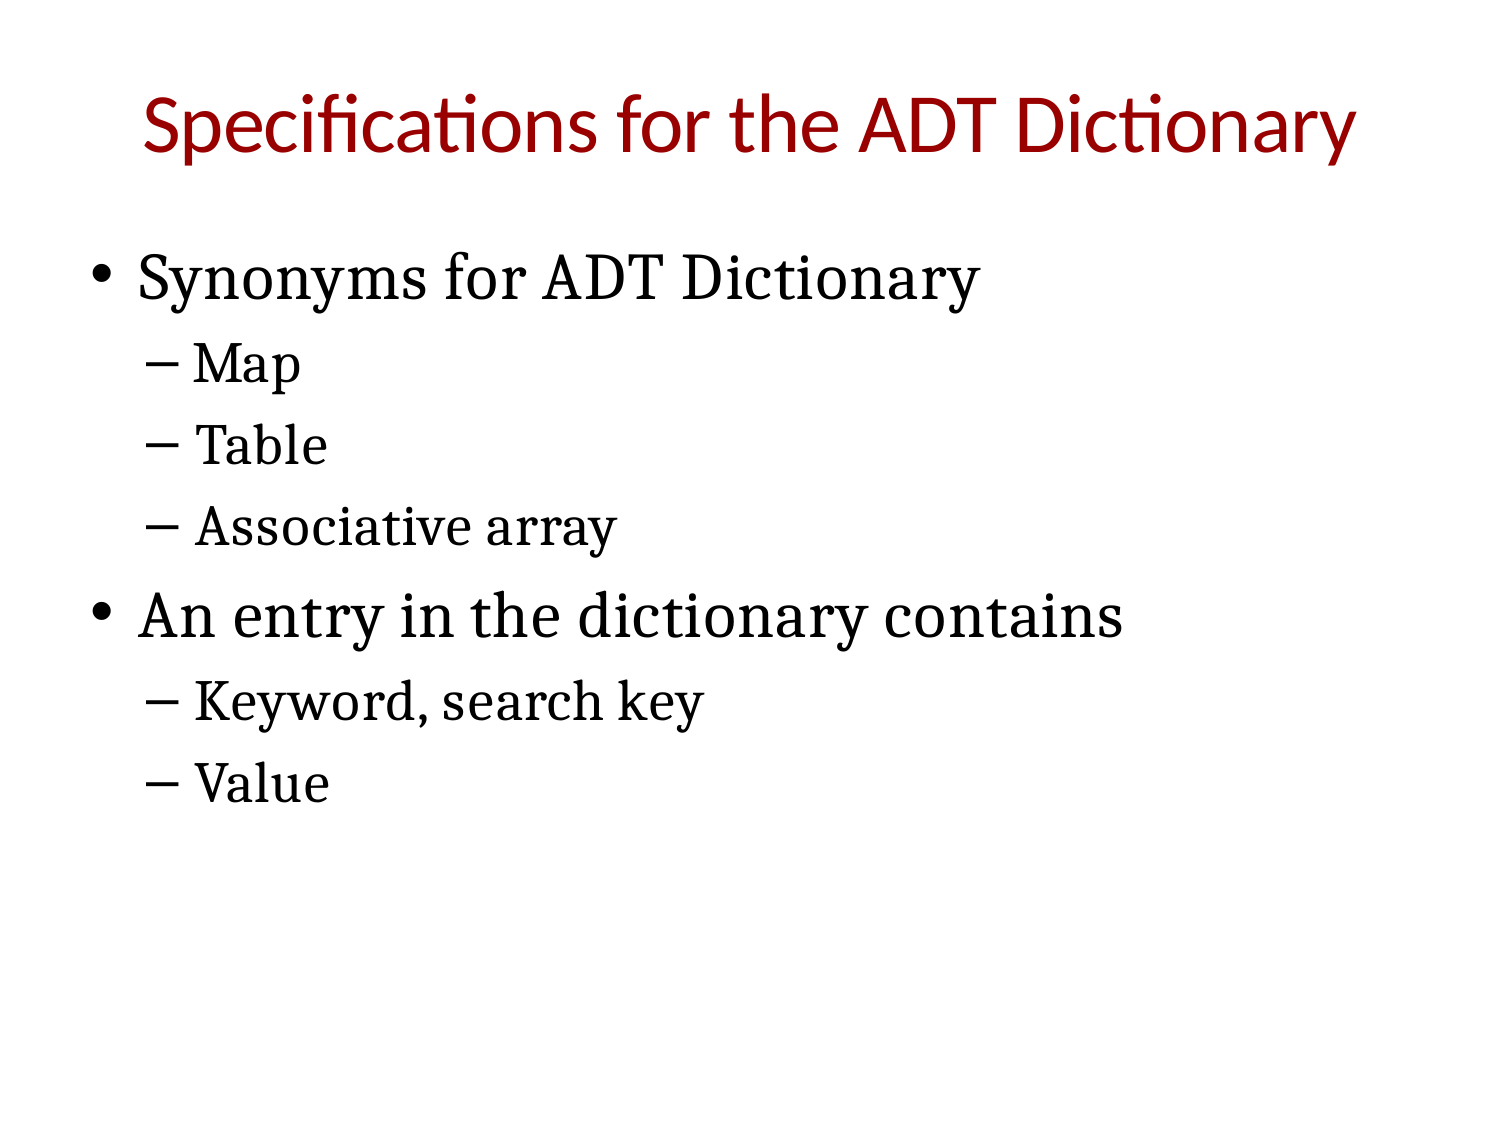

# Specifications for the ADT Dictionary
Synonyms for ADT Dictionary
Map
Table
Associative array
An entry in the dictionary contains
Keyword, search key
Value